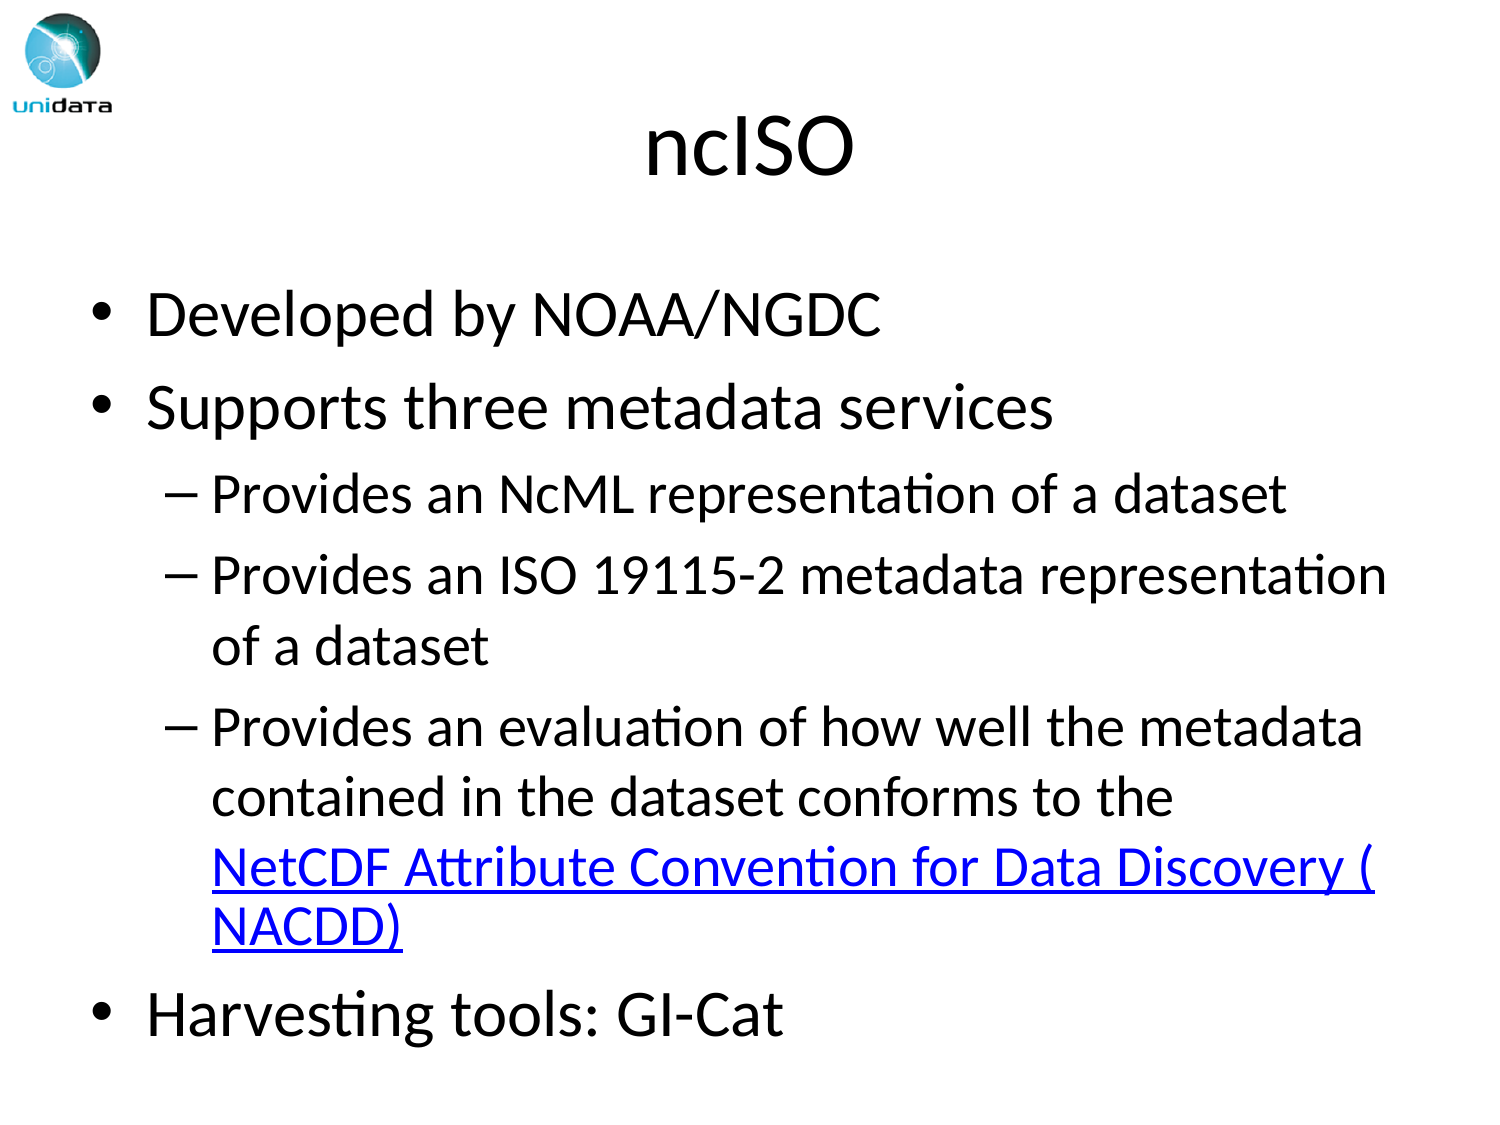

# ncISO
Developed by NOAA/NGDC
Supports three metadata services
Provides an NcML representation of a dataset
Provides an ISO 19115-2 metadata representation of a dataset
Provides an evaluation of how well the metadata contained in the dataset conforms to the NetCDF Attribute Convention for Data Discovery (NACDD)
Harvesting tools: GI-Cat